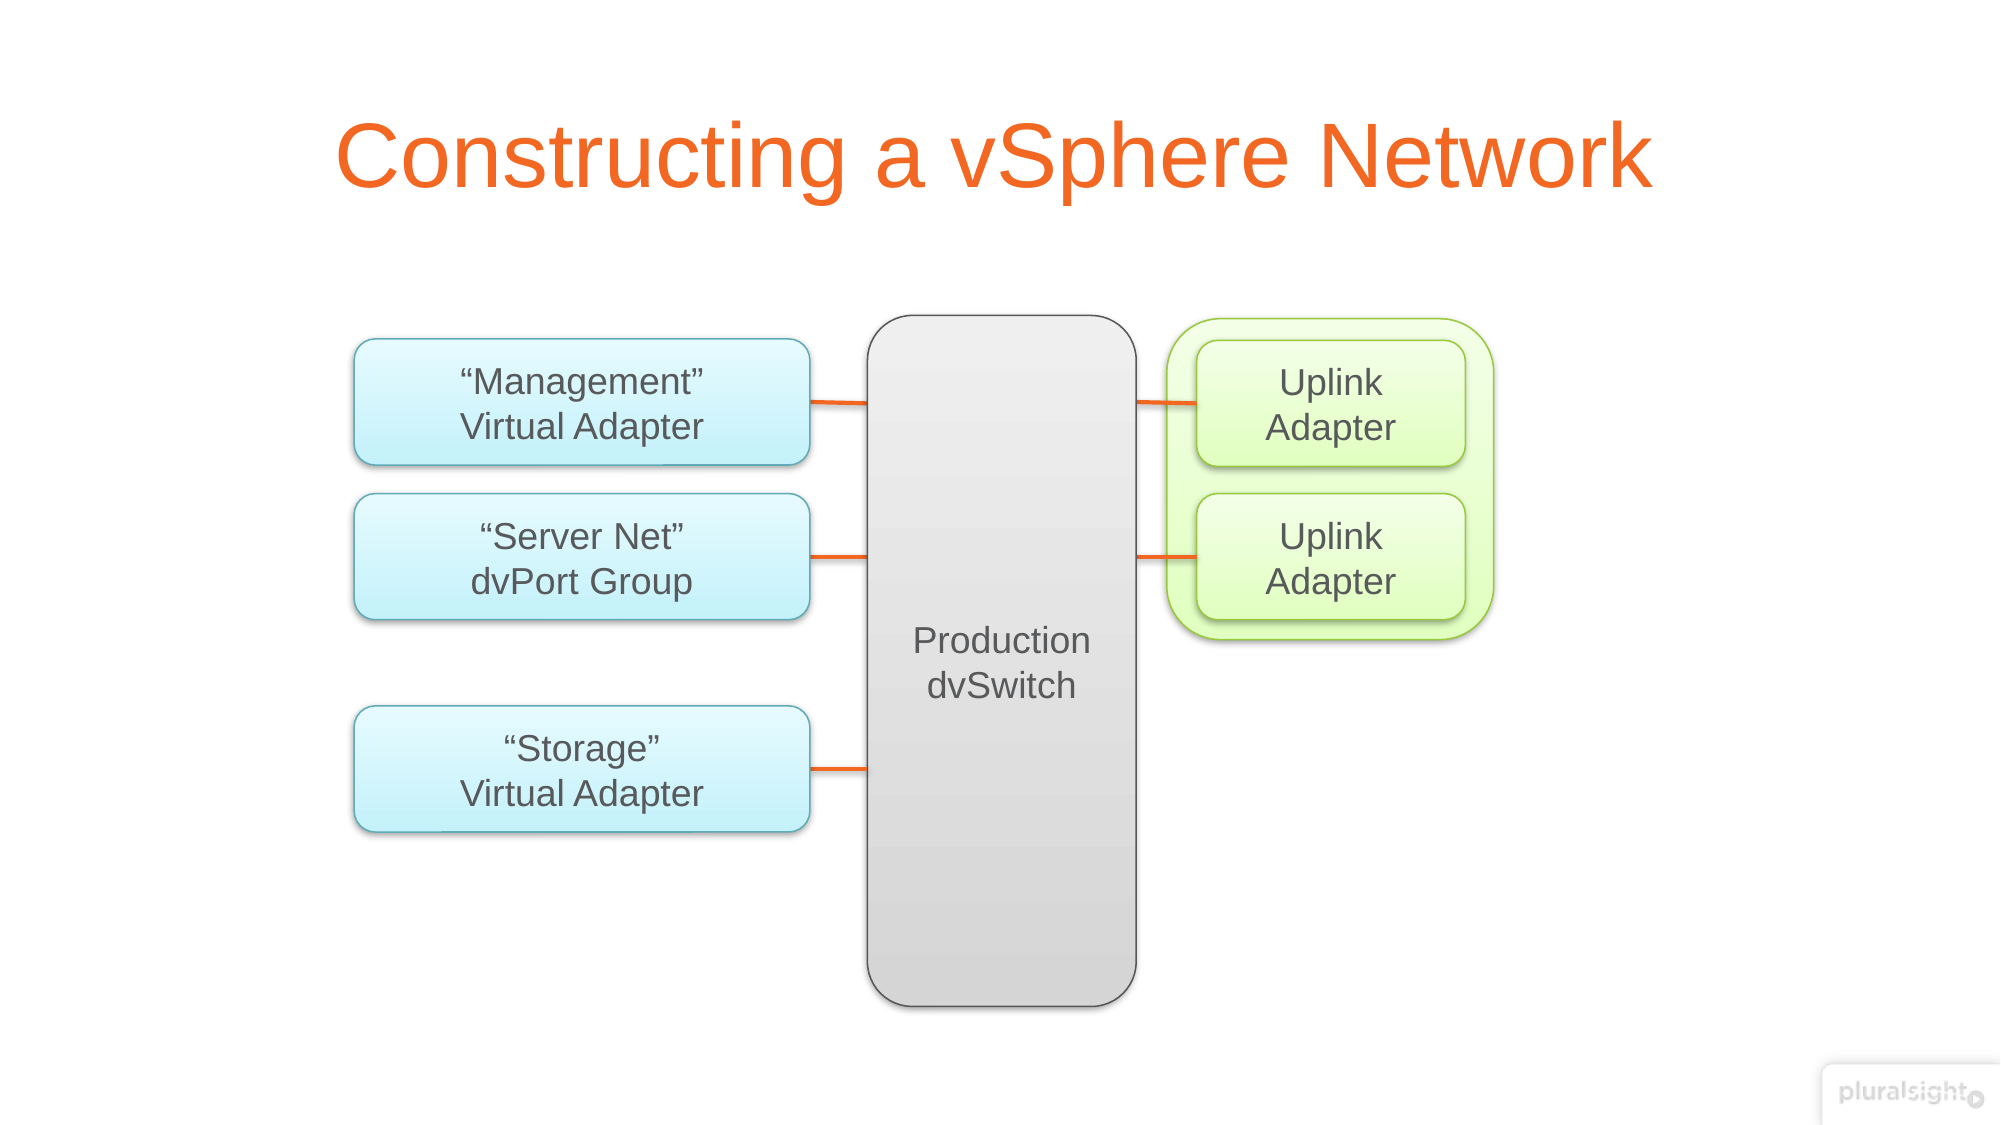

# Constructing a vSphere Network
Production
dvSwitch

“Management”
Virtual Adapter
Uplink Adapter
“Server Net”
dvPort Group
Uplink Adapter
“Storage”
Virtual Adapter